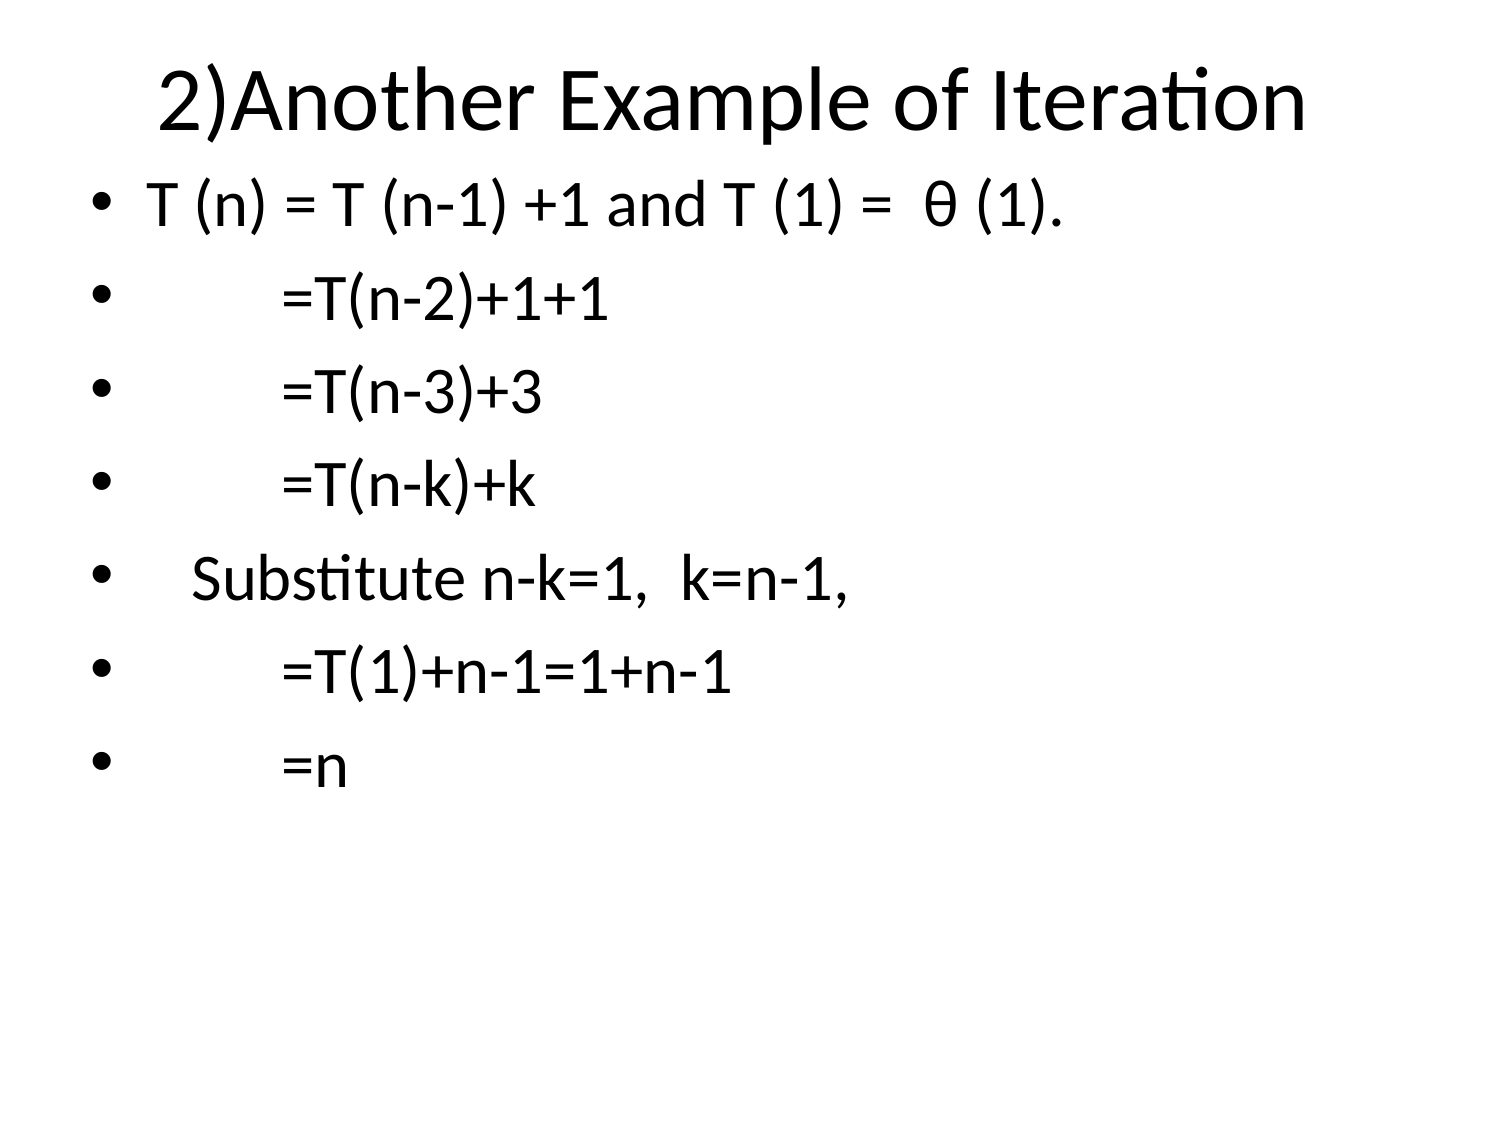

# 2)Another Example of Iteration
T (n) = T (n-1) +1 and T (1) =  θ (1).
         =T(n-2)+1+1
         =T(n-3)+3
         =T(n-k)+k
   Substitute n-k=1,  k=n-1,
         =T(1)+n-1=1+n-1
         =n